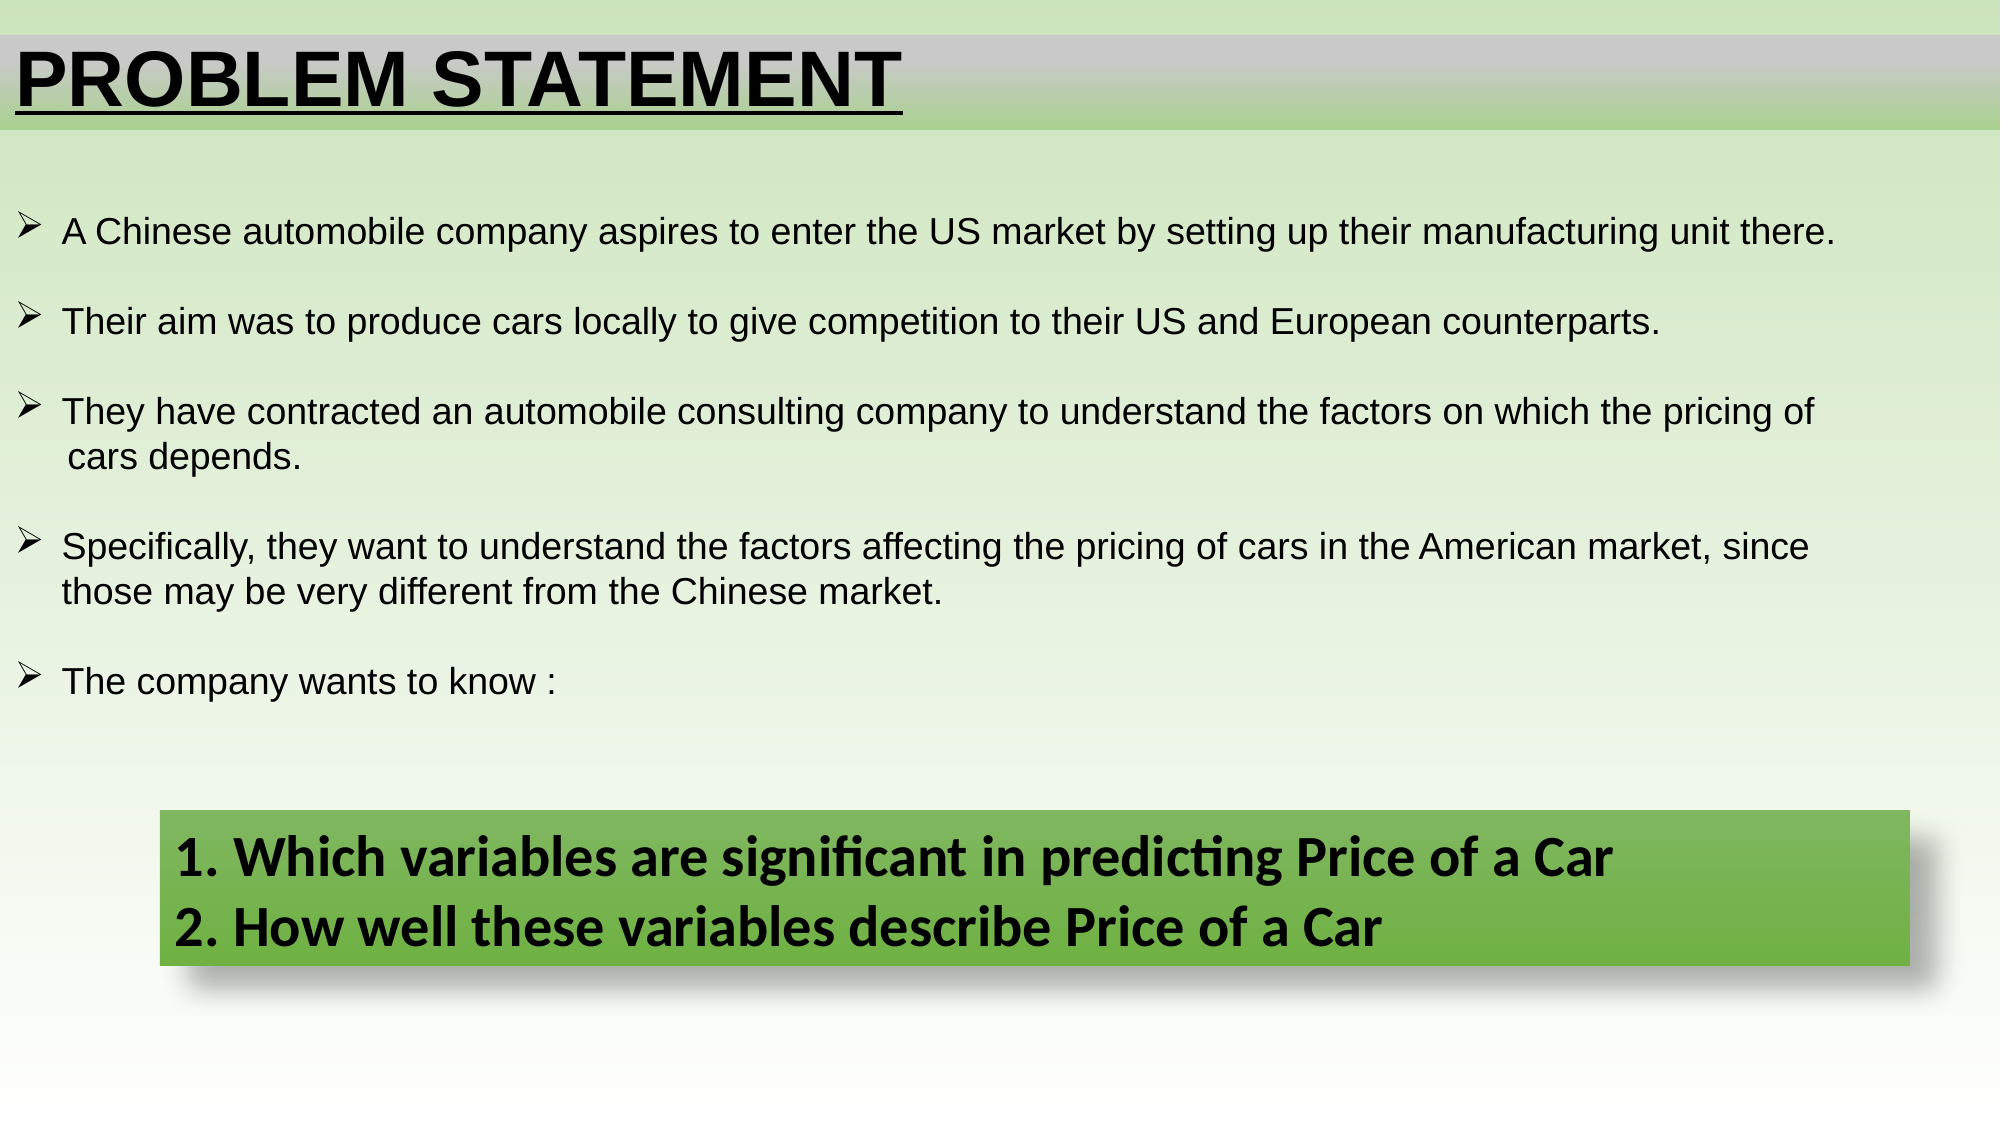

# PROBLEM STATEMENT
A Chinese automobile company aspires to enter the US market by setting up their manufacturing unit there.

Their aim was to produce cars locally to give competition to their US and European counterparts.

They have contracted an automobile consulting company to understand the factors on which the pricing of
     cars depends.

Specifically, they want to understand the factors affecting the pricing of cars in the American market, since those may be very different from the Chinese market.

The company wants to know :

1. Which variables are significant in predicting Price of a Car
2. How well these variables describe Price of a Car